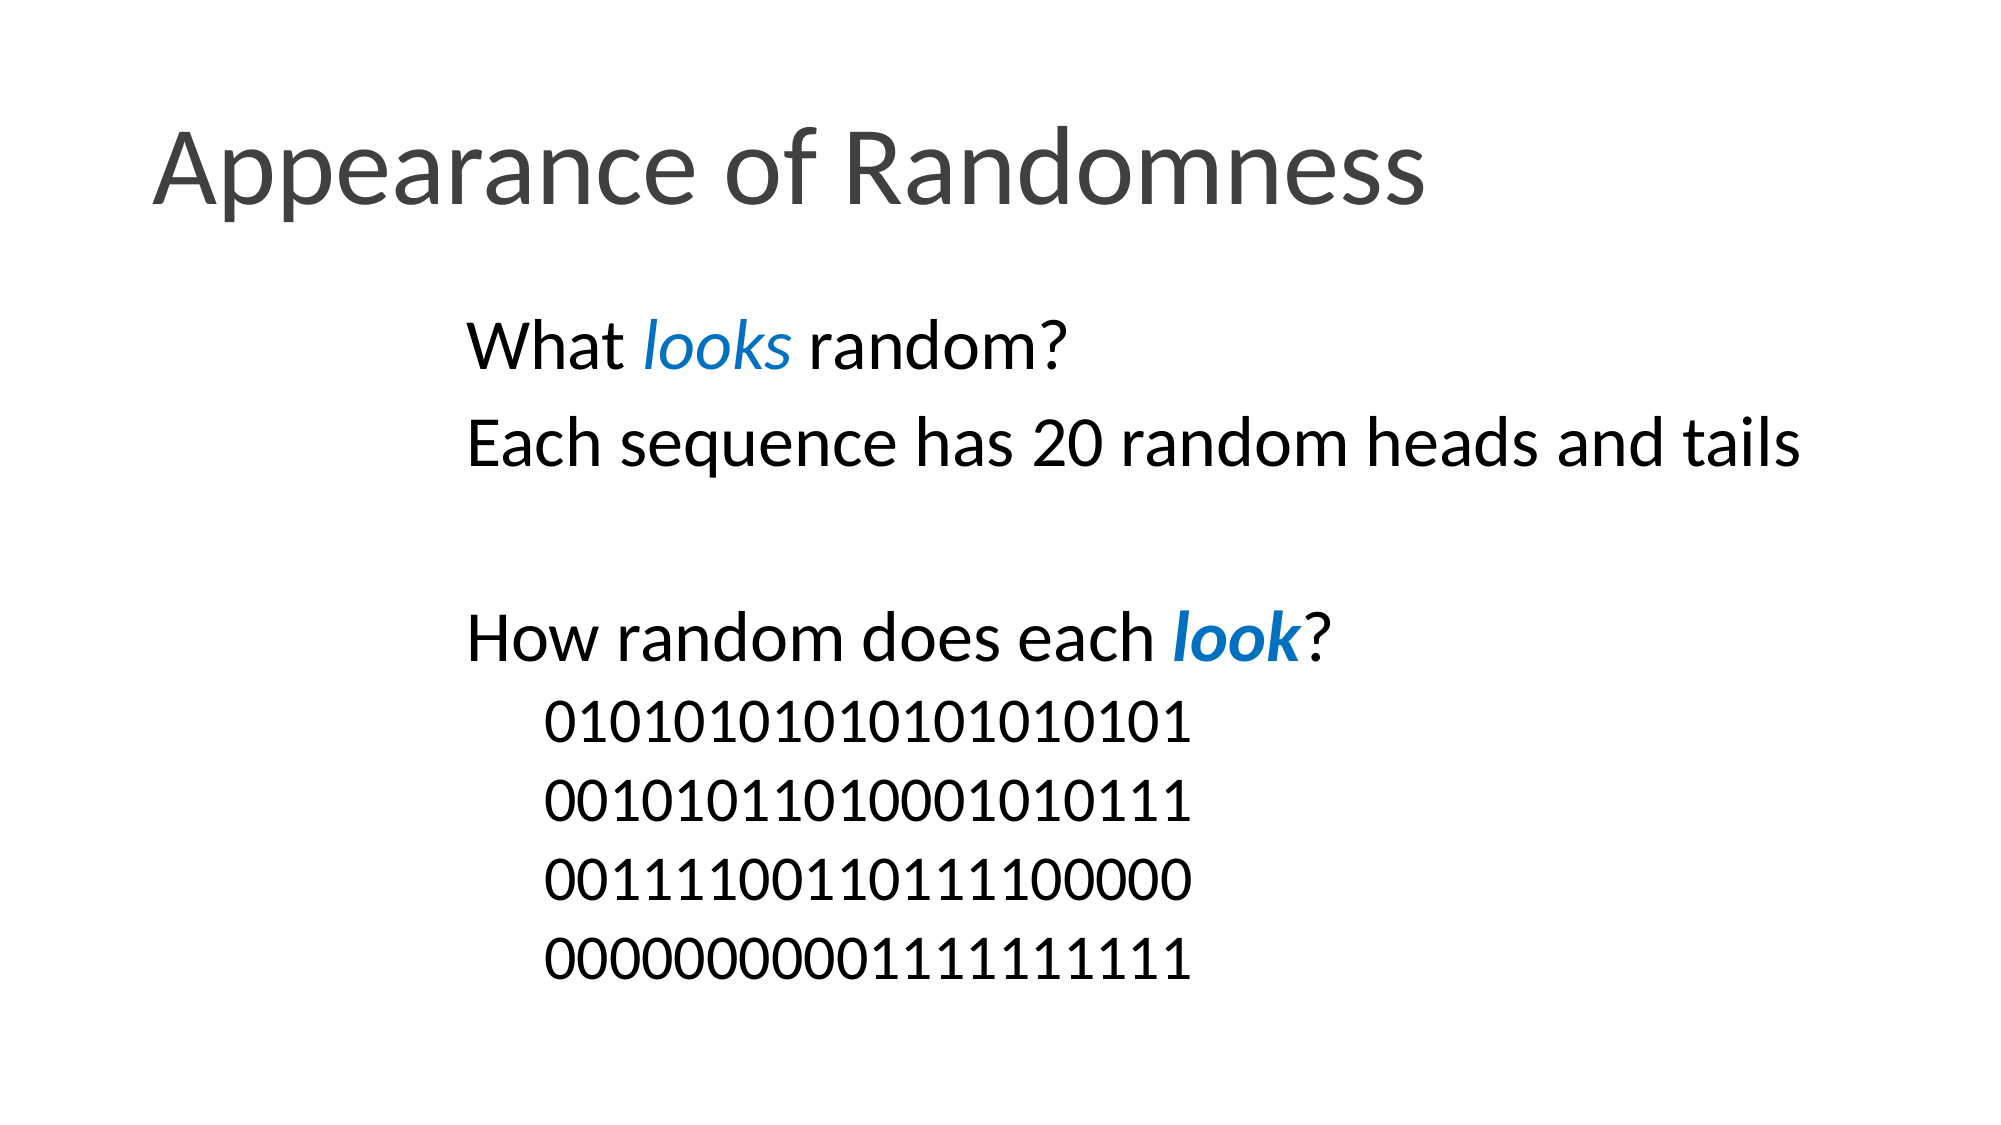

# Appearance of Randomness
What looks random?
Each sequence has 20 random heads and tails

How random does each look?
01010101010101010101
00101011010001010111
00111100110111100000
00000000001111111111